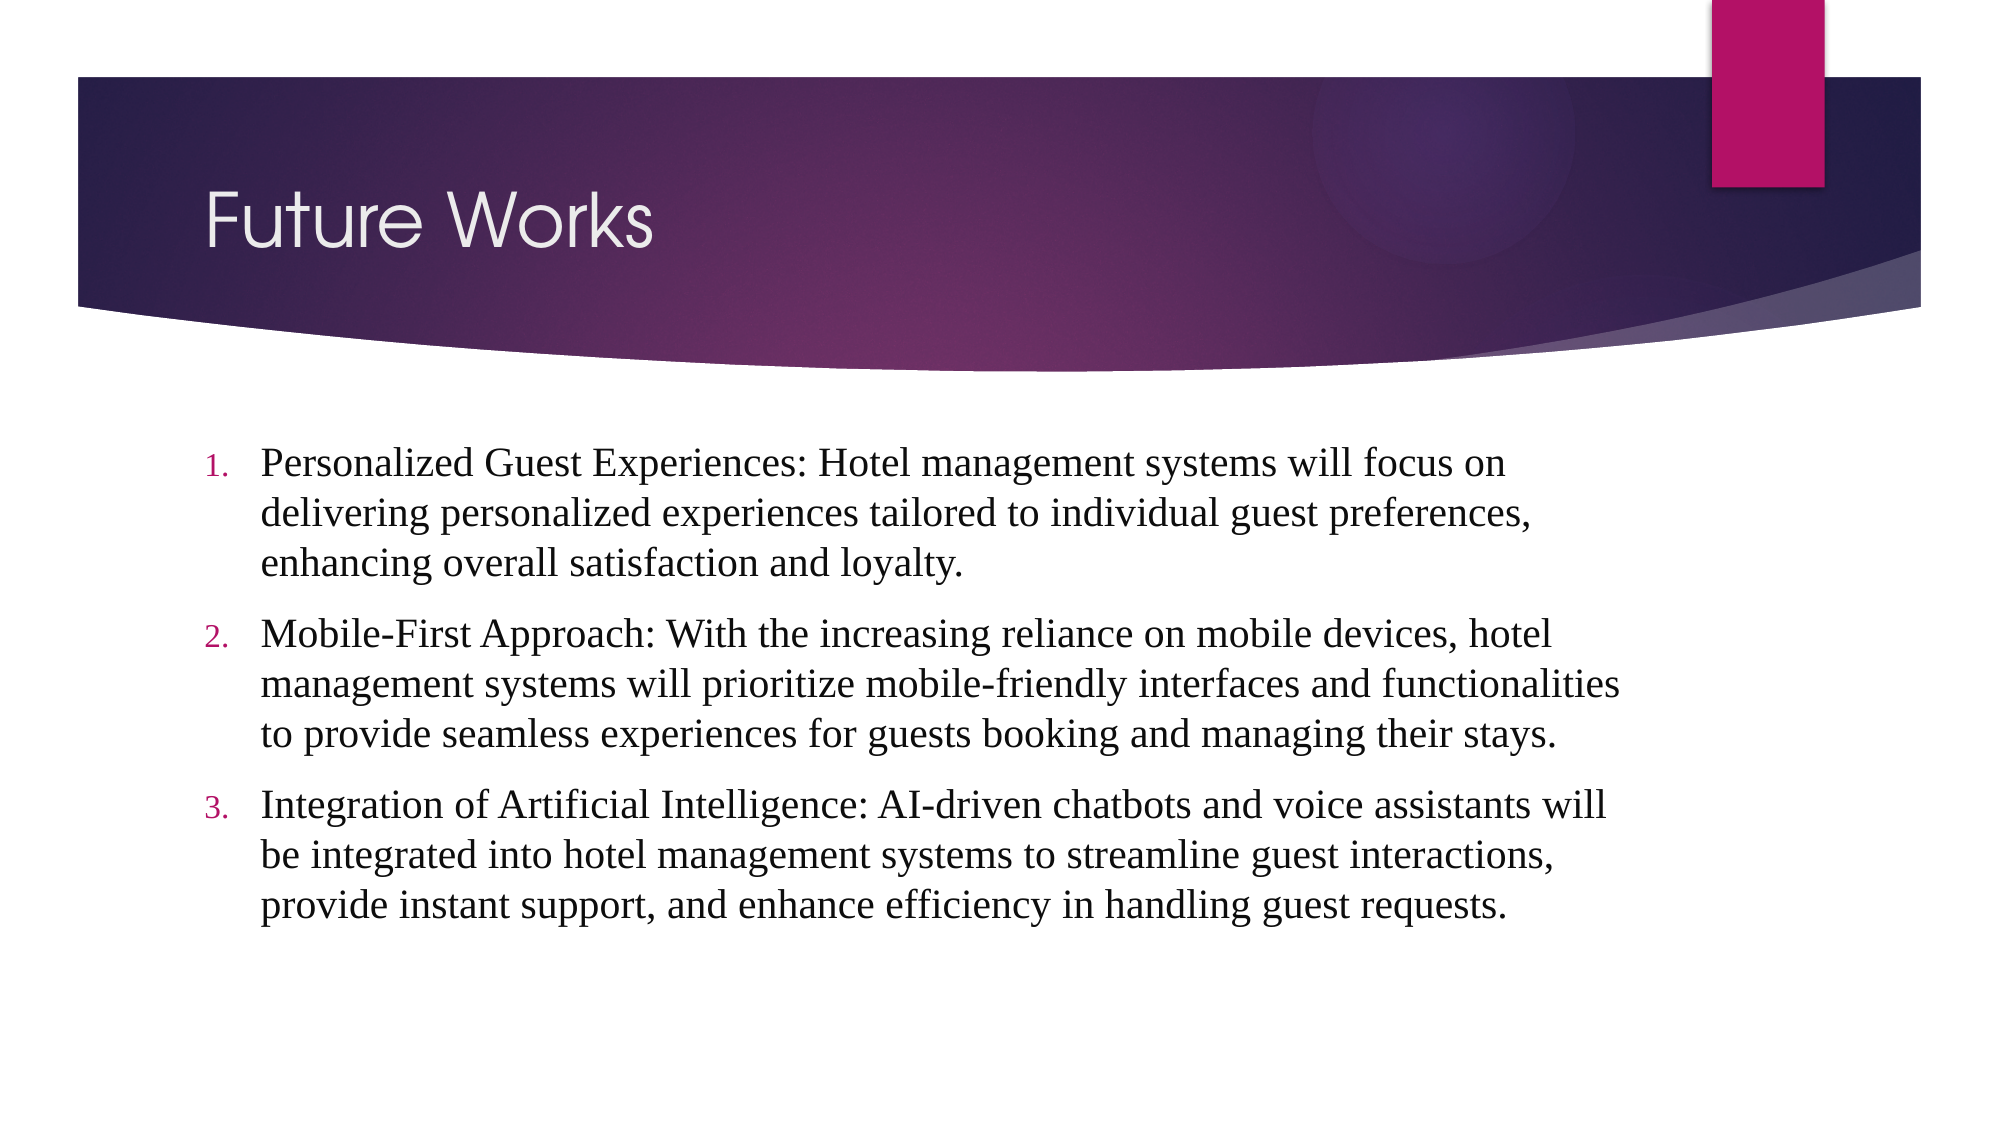

# Future Works
Personalized Guest Experiences: Hotel management systems will focus on delivering personalized experiences tailored to individual guest preferences, enhancing overall satisfaction and loyalty.
Mobile-First Approach: With the increasing reliance on mobile devices, hotel management systems will prioritize mobile-friendly interfaces and functionalities to provide seamless experiences for guests booking and managing their stays.
Integration of Artificial Intelligence: AI-driven chatbots and voice assistants will be integrated into hotel management systems to streamline guest interactions, provide instant support, and enhance efficiency in handling guest requests.